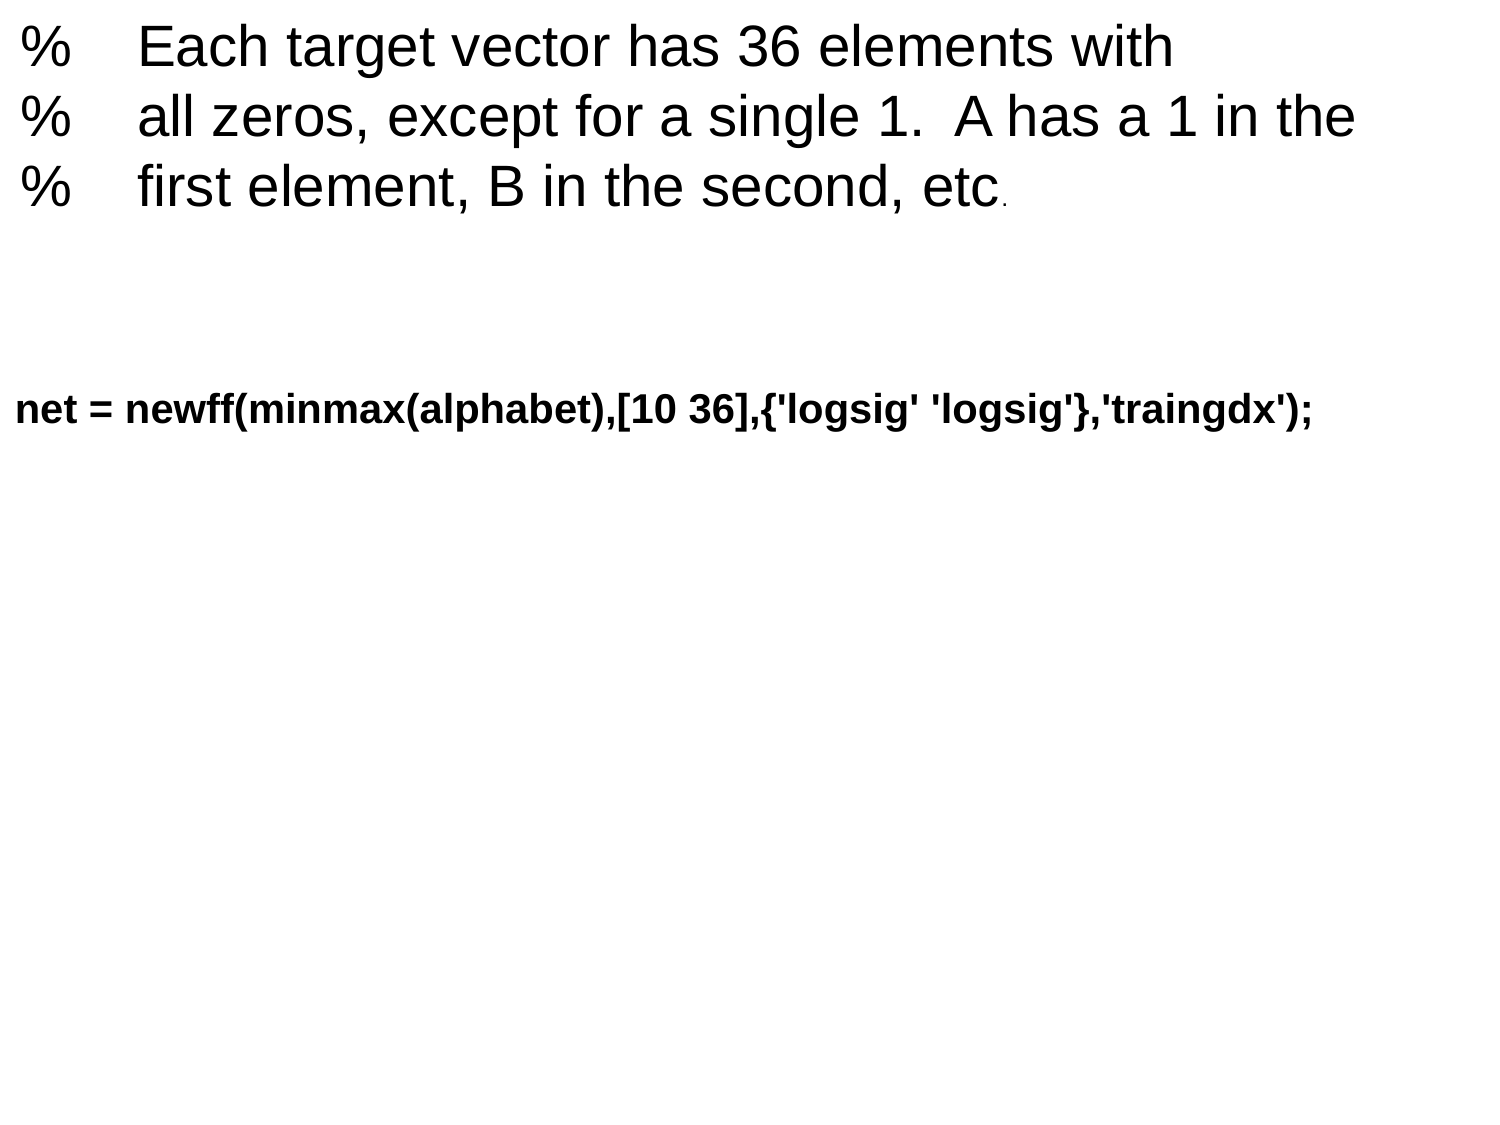

%    Each target vector has 36 elements with
%    all zeros, except for a single 1.  A has a 1 in the
%    first element, B in the second, etc.
net = newff(minmax(alphabet),[10 36],{'logsig' 'logsig'},'traingdx');